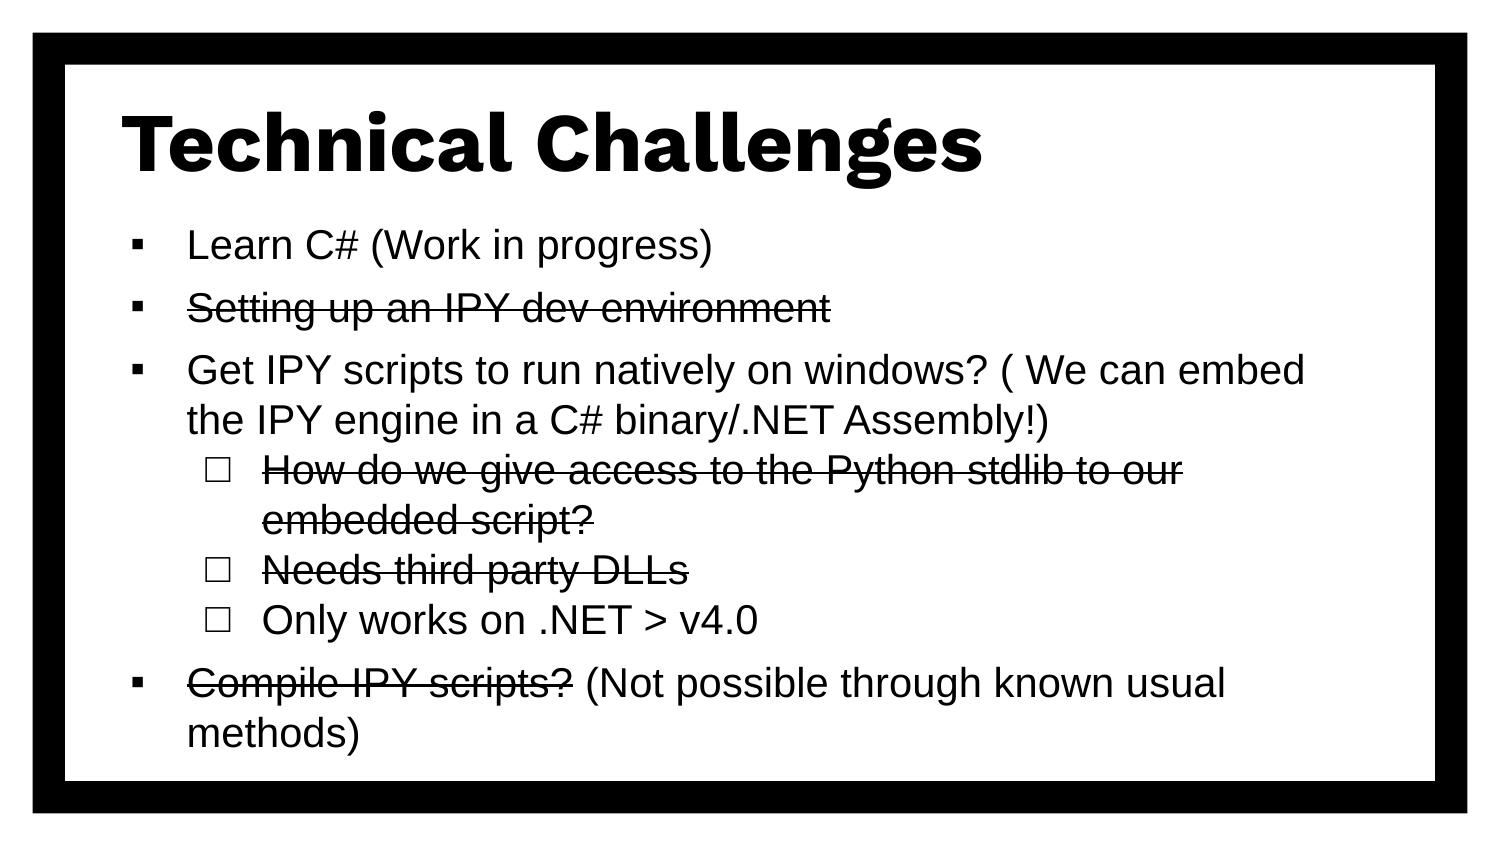

# Technical Challenges
Learn C# (Work in progress)
Setting up an IPY dev environment
Get IPY scripts to run natively on windows? ( We can embed the IPY engine in a C# binary/.NET Assembly!)
How do we give access to the Python stdlib to our embedded script?
Needs third party DLLs
Only works on .NET > v4.0
Compile IPY scripts? (Not possible through known usual methods)